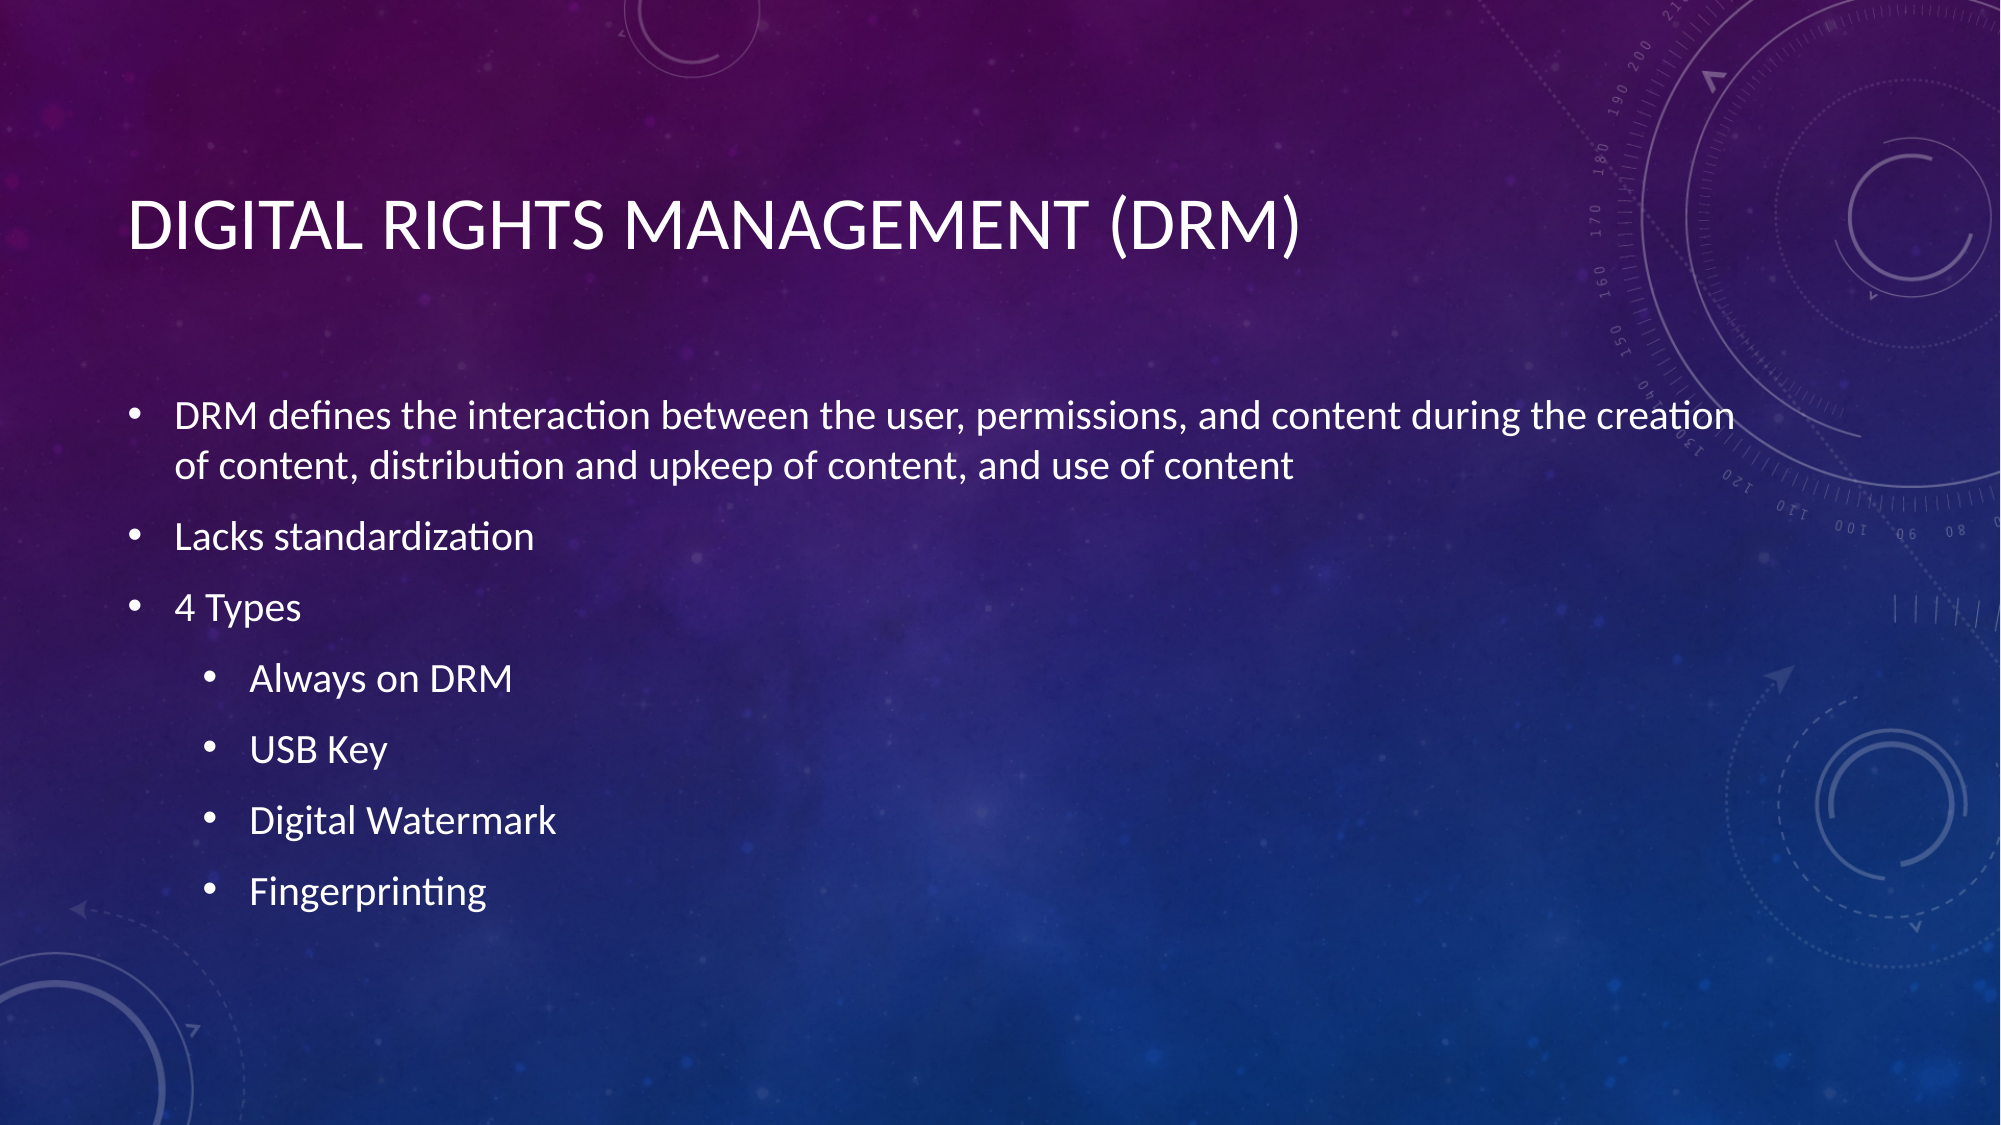

# Digital Rights Management (DRM)
DRM defines the interaction between the user, permissions, and content during the creation of content, distribution and upkeep of content, and use of content
Lacks standardization
4 Types
Always on DRM
USB Key
Digital Watermark
Fingerprinting